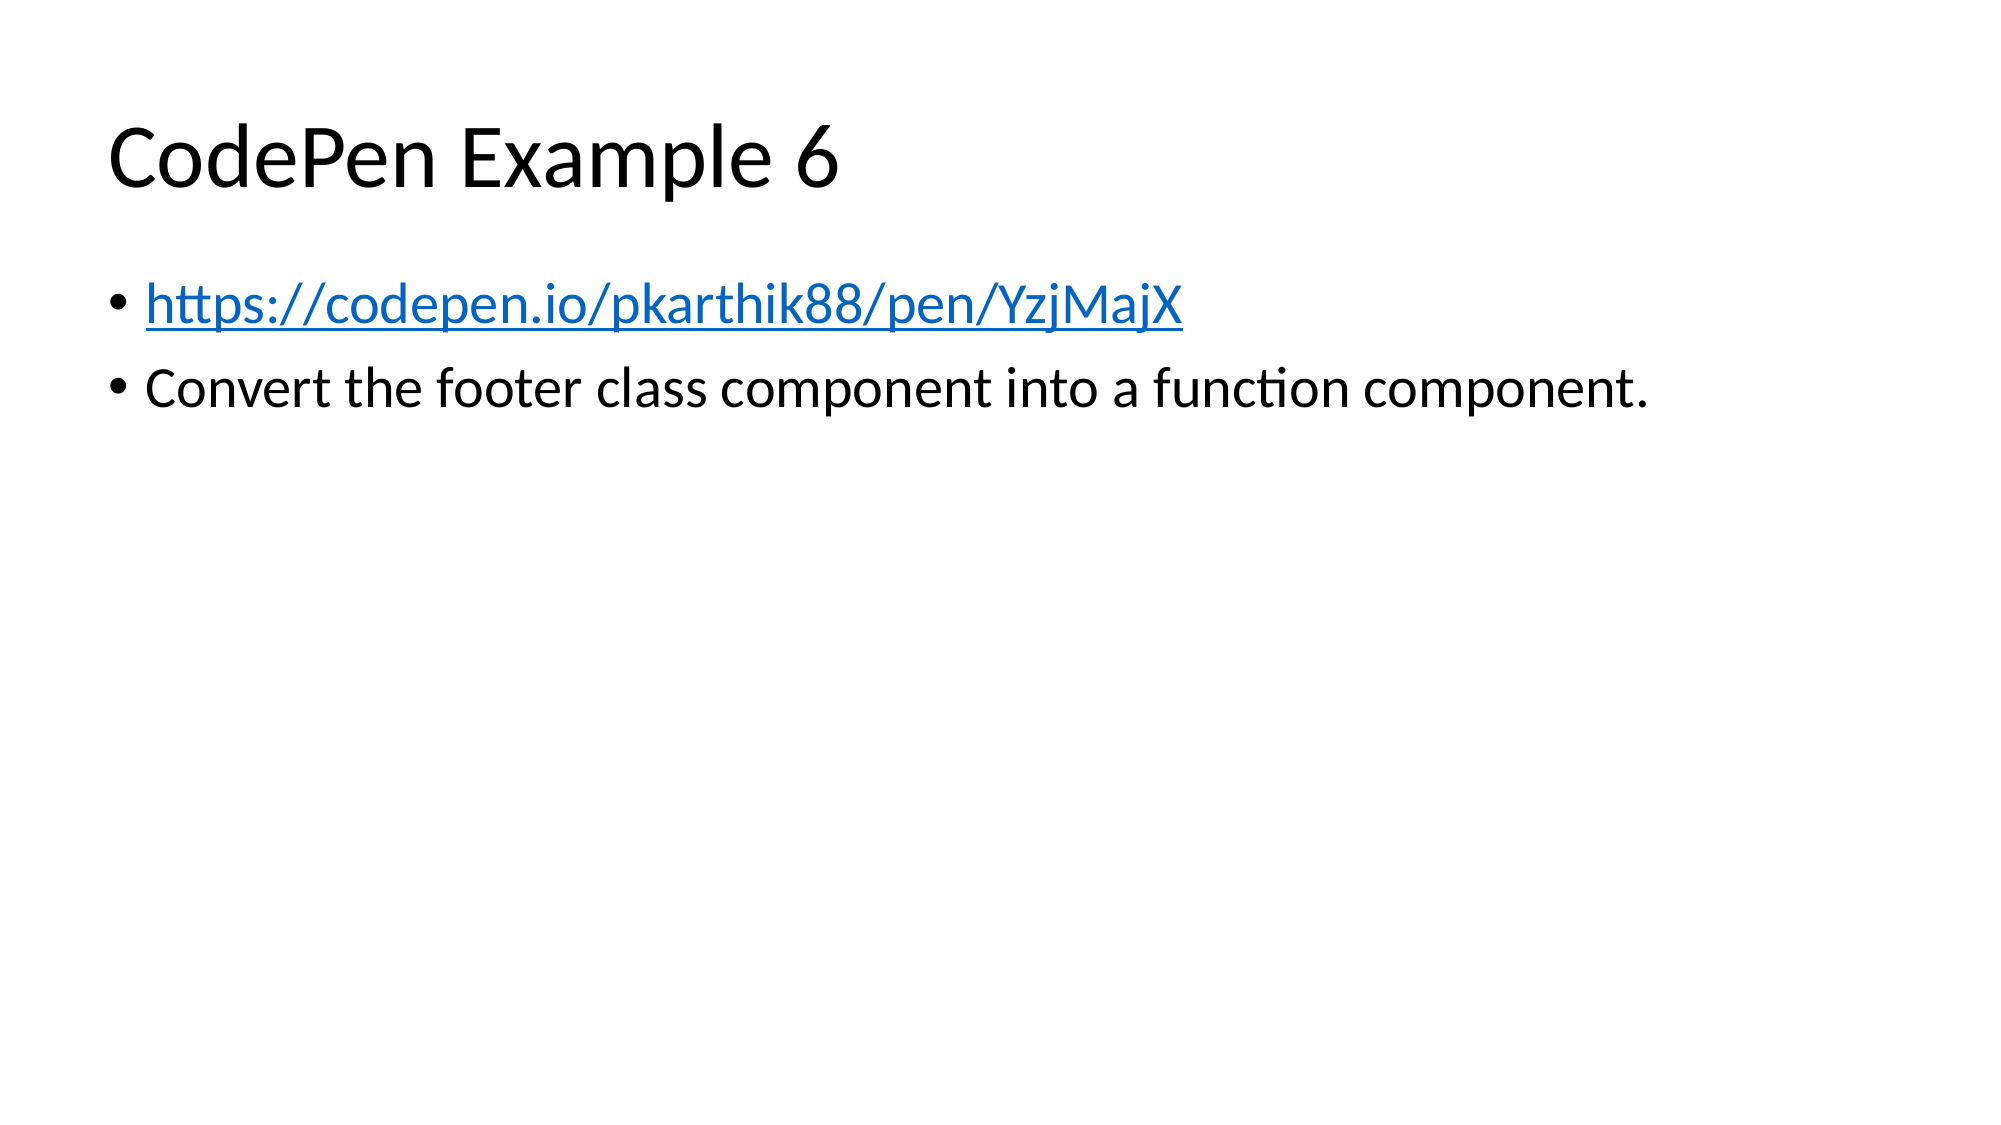

# CodePen Example 6
https://codepen.io/pkarthik88/pen/YzjMajX
Convert the footer class component into a function component.